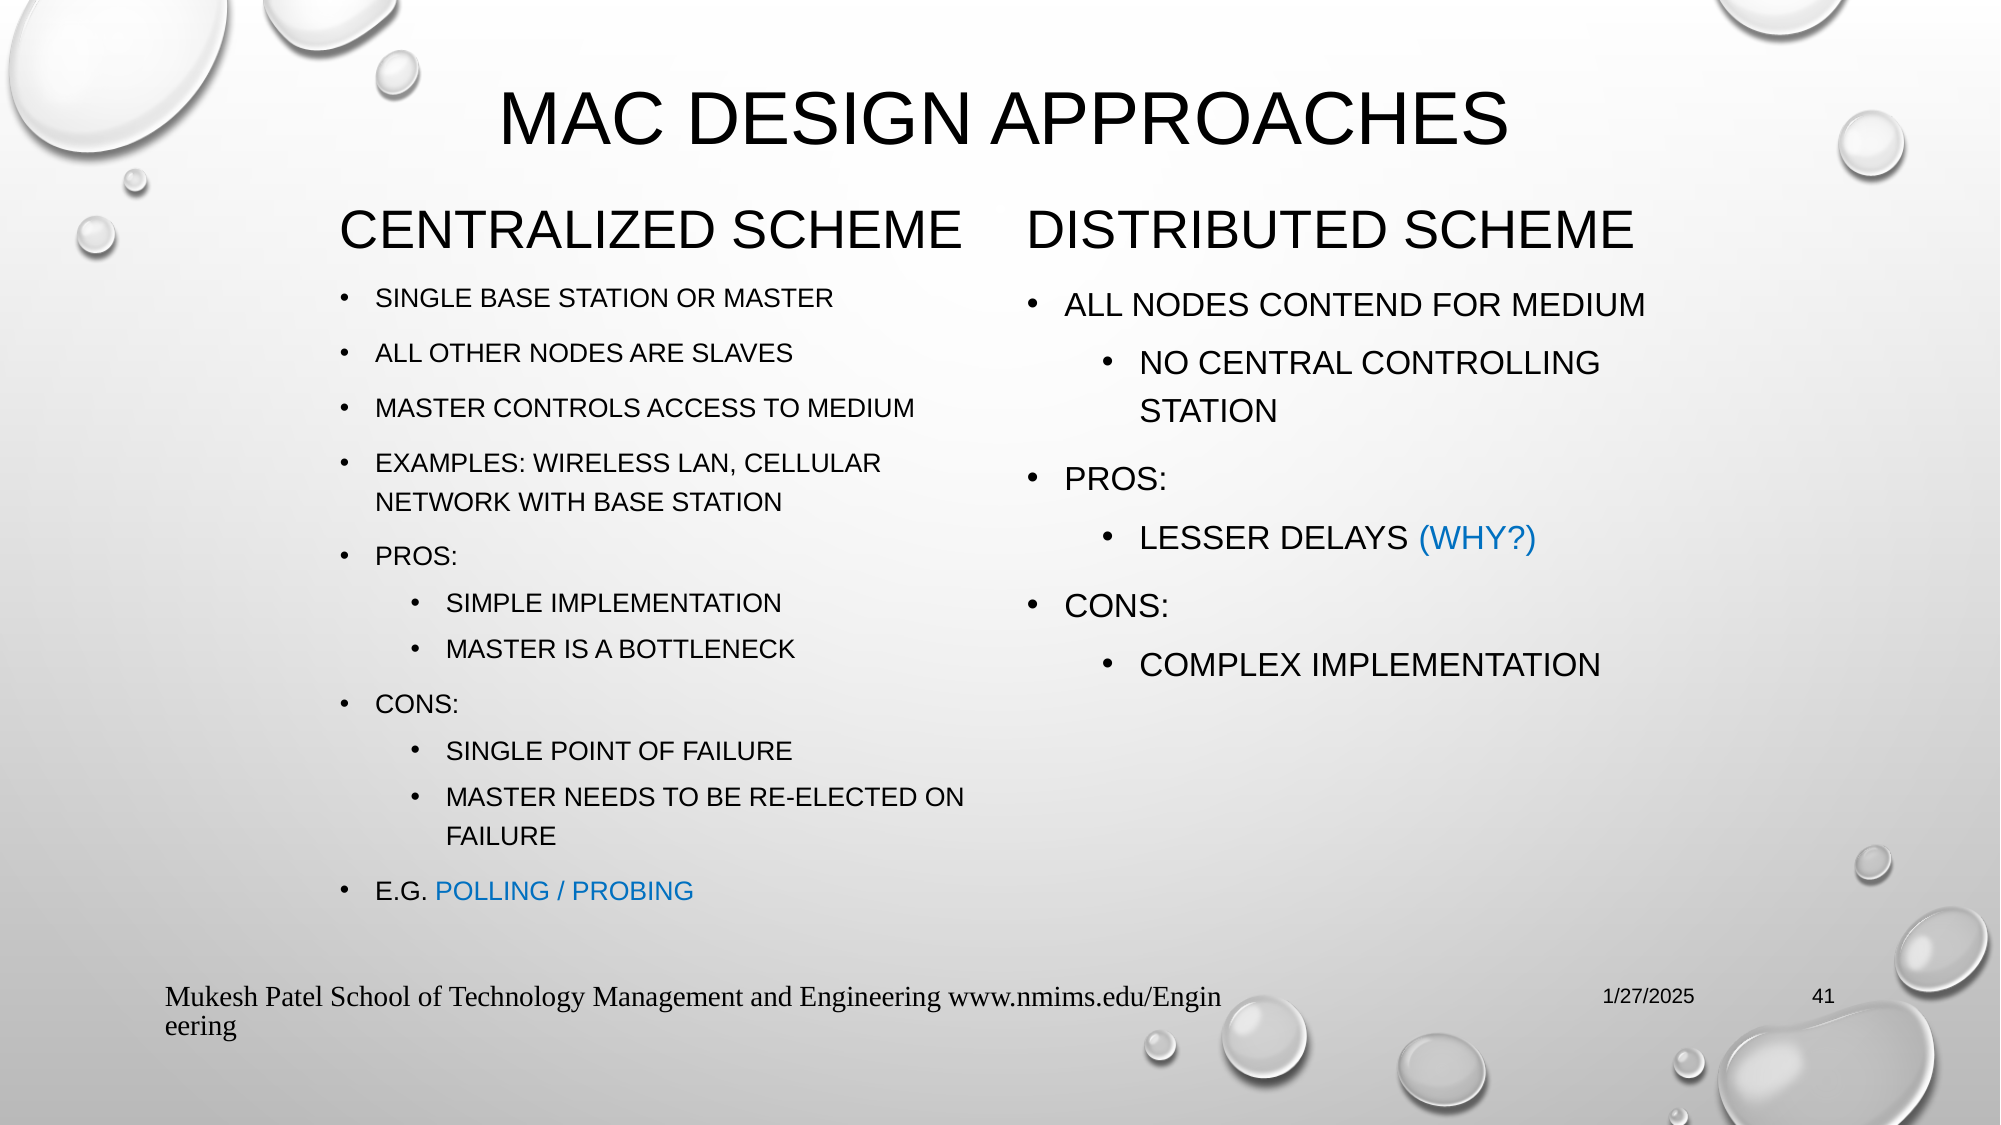

# MAC Design Approaches
Centralized scheme
Distributed scheme
Single base station or master
All other nodes are slaves
Master controls access to medium
Examples: Wireless LAN, cellular network with base station
Pros:
Simple implementation
Master is a bottleneck
Cons:
Single point of failure
Master needs to be re-elected on failure
E.g. Polling / Probing
All nodes contend for medium
No central controlling station
Pros:
Lesser delays (why?)
Cons:
Complex implementation
Mukesh Patel School of Technology Management and Engineering www.nmims.edu/Engineering
1/27/2025
41